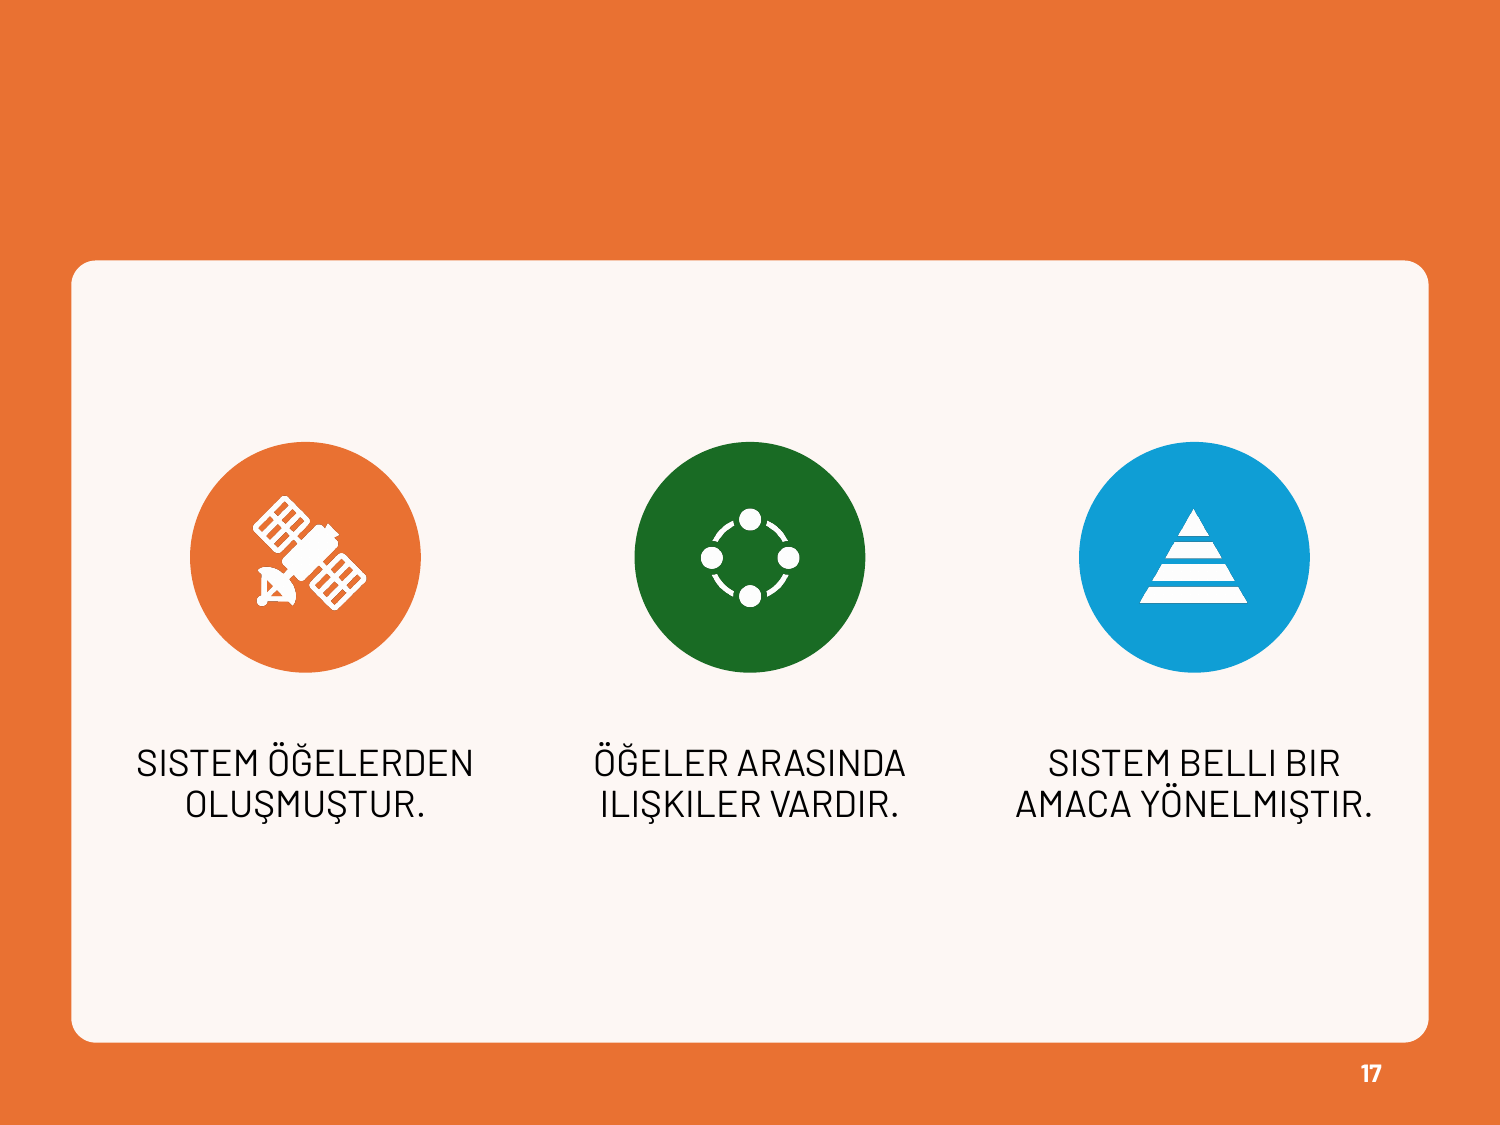

Sistem öğelerden oluşmuştur.
Öğeler arasında ilişkiler vardır.
Sistem belli bir amaca yönelmiştir.
17